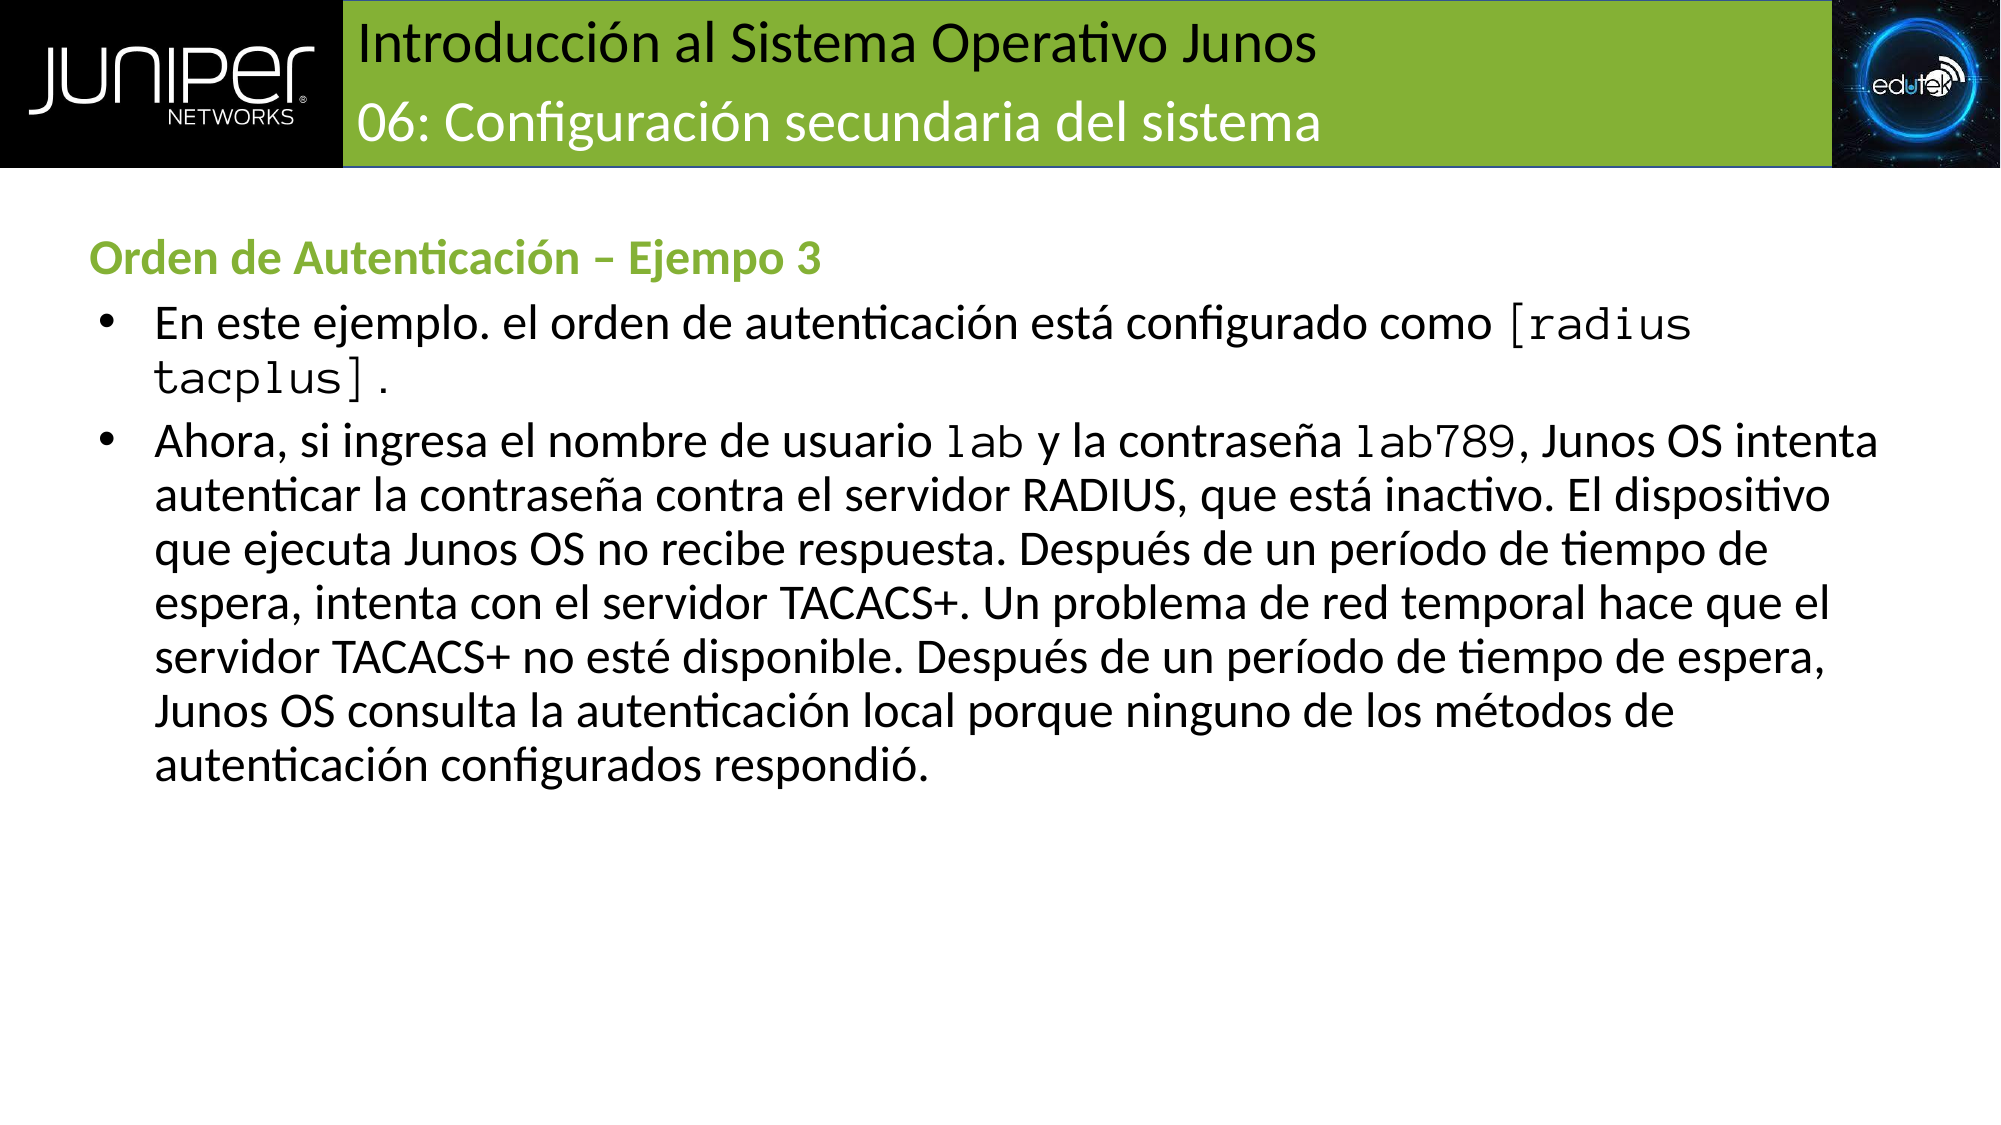

# Introducción al Sistema Operativo Junos
06: Configuración secundaria del sistema

Orden de Autenticación – Ejempo 3
En este ejemplo. el orden de autenticación está configurado como [radius tacplus].
Ahora, si ingresa el nombre de usuario lab y la contraseña lab789, Junos OS intenta autenticar la contraseña contra el servidor RADIUS, que está inactivo. El dispositivo que ejecuta Junos OS no recibe respuesta. Después de un período de tiempo de espera, intenta con el servidor TACACS+. Un problema de red temporal hace que el servidor TACACS+ no esté disponible. Después de un período de tiempo de espera, Junos OS consulta la autenticación local porque ninguno de los métodos de autenticación configurados respondió.